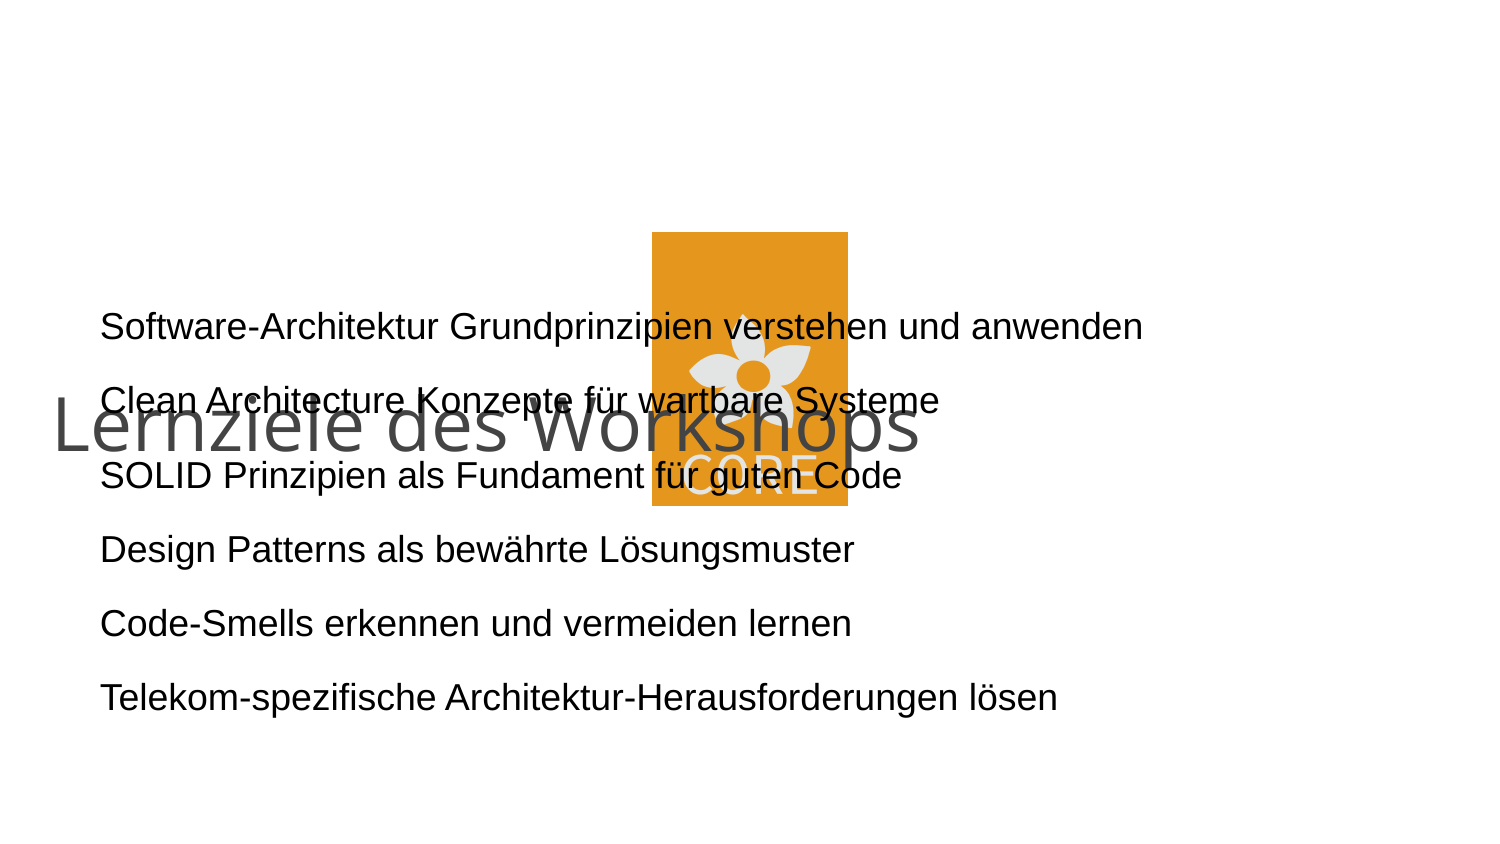

# Lernziele des Workshops

Software-Architektur Grundprinzipien verstehen und anwenden
Clean Architecture Konzepte für wartbare Systeme
SOLID Prinzipien als Fundament für guten Code
Design Patterns als bewährte Lösungsmuster
Code-Smells erkennen und vermeiden lernen
Telekom-spezifische Architektur-Herausforderungen lösen